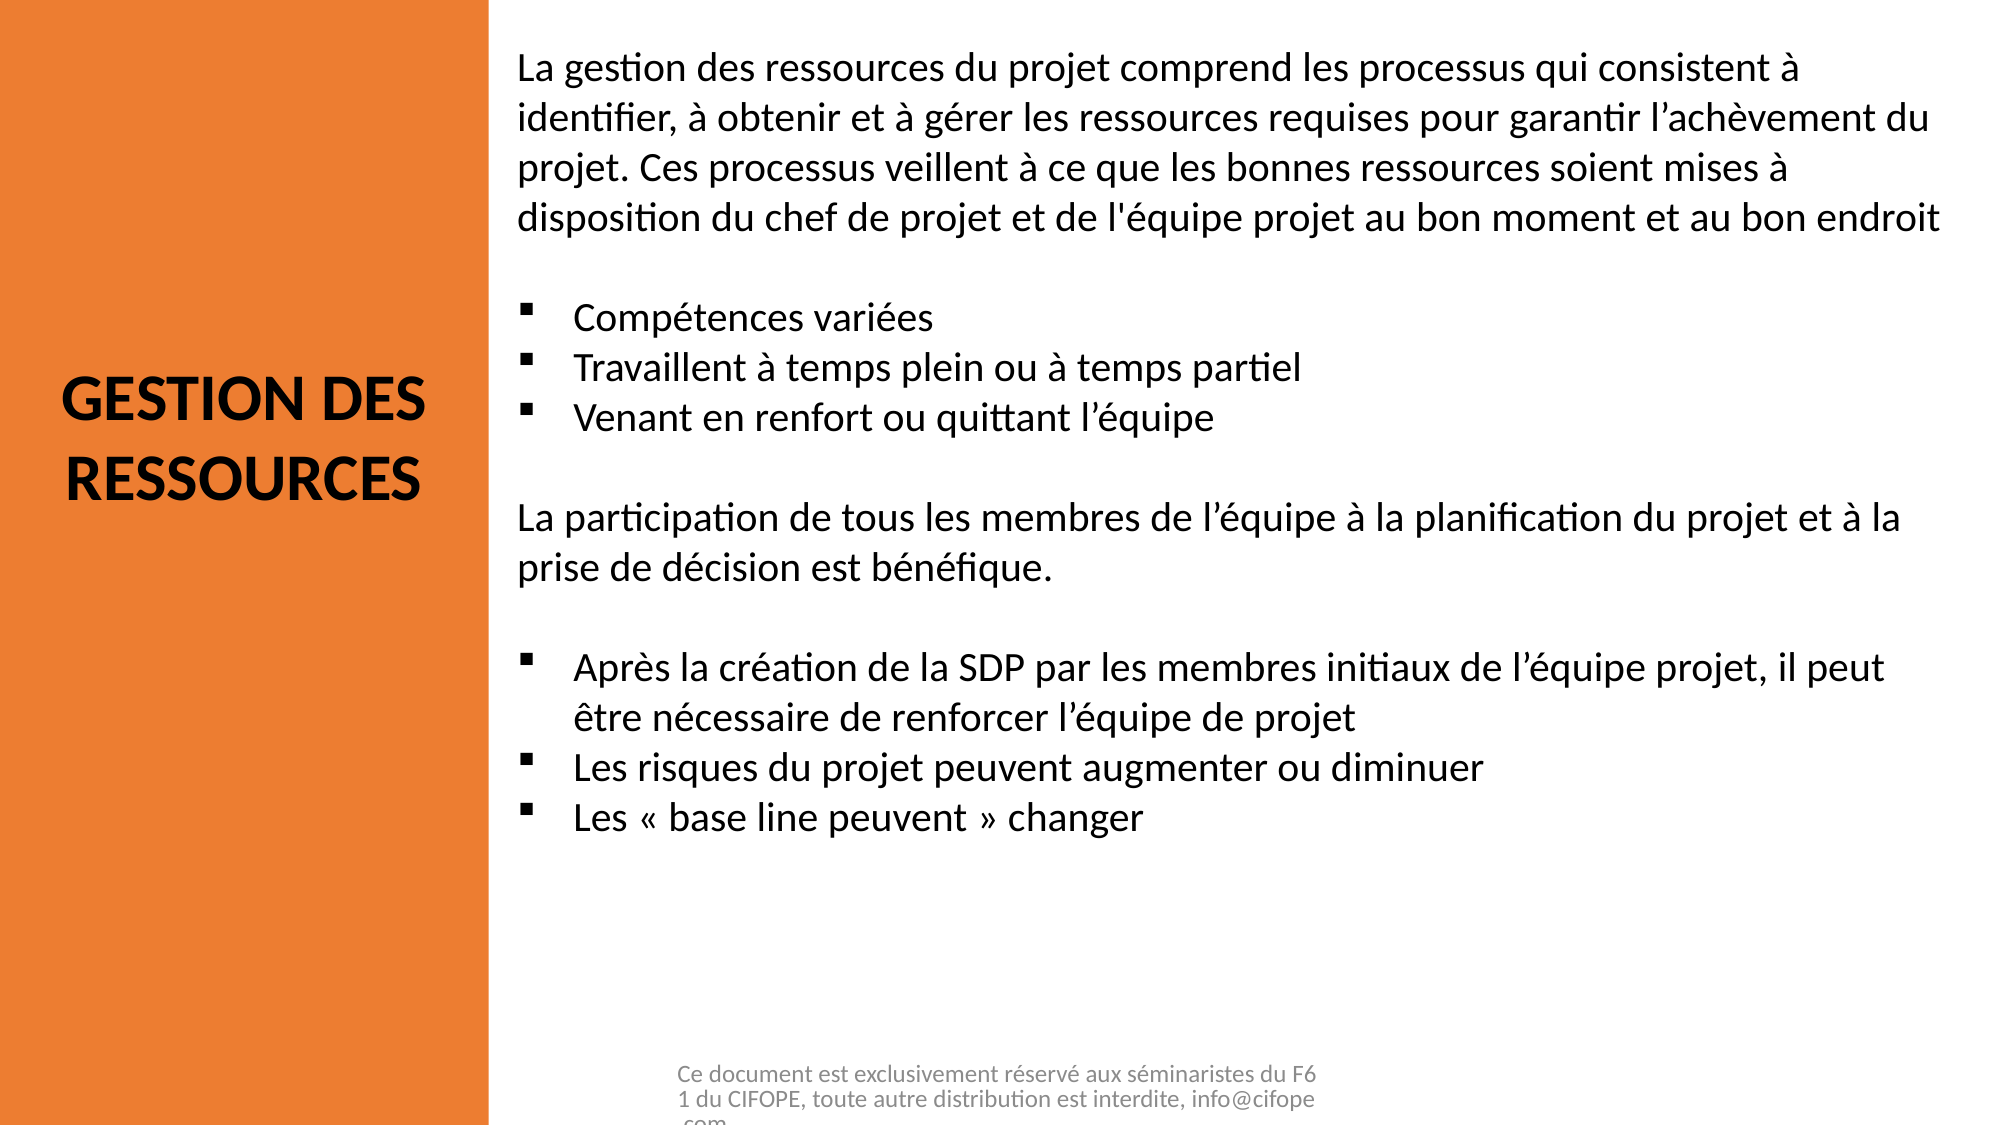

La gestion des ressources du projet comprend les processus qui consistent à identifier, à obtenir et à gérer les ressources requises pour garantir l’achèvement du projet. Ces processus veillent à ce que les bonnes ressources soient mises à disposition du chef de projet et de l'équipe projet au bon moment et au bon endroit

Compétences variées
Travaillent à temps plein ou à temps partiel
Venant en renfort ou quittant l’équipe

La participation de tous les membres de l’équipe à la planification du projet et à la prise de décision est bénéfique.

Après la création de la SDP par les membres initiaux de l’équipe projet, il peut être nécessaire de renforcer l’équipe de projet
Les risques du projet peuvent augmenter ou diminuer
Les « base line peuvent » changer

GESTION DES RESSOURCES
Ce document est exclusivement réservé aux séminaristes du F61 du CIFOPE, toute autre distribution est interdite, info@cifope.com